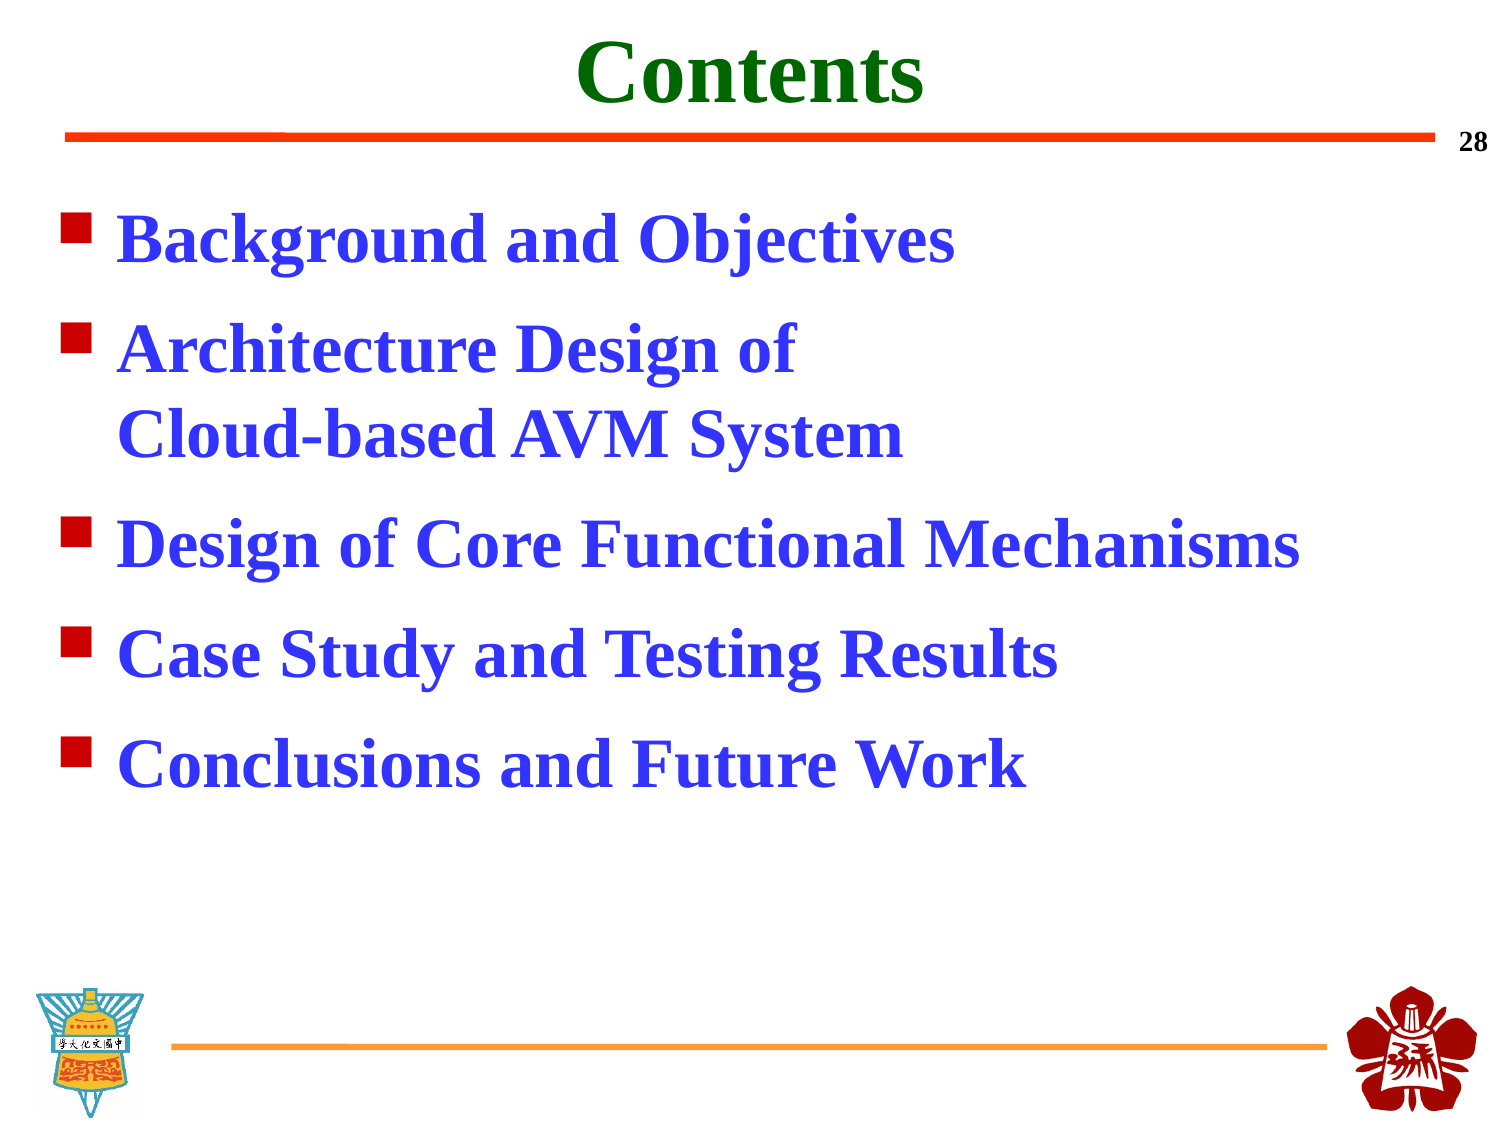

# Contents
28
Background and Objectives
Architecture Design of
Cloud-based AVM System
Design of Core Functional Mechanisms
Case Study and Testing Results
Conclusions and Future Work